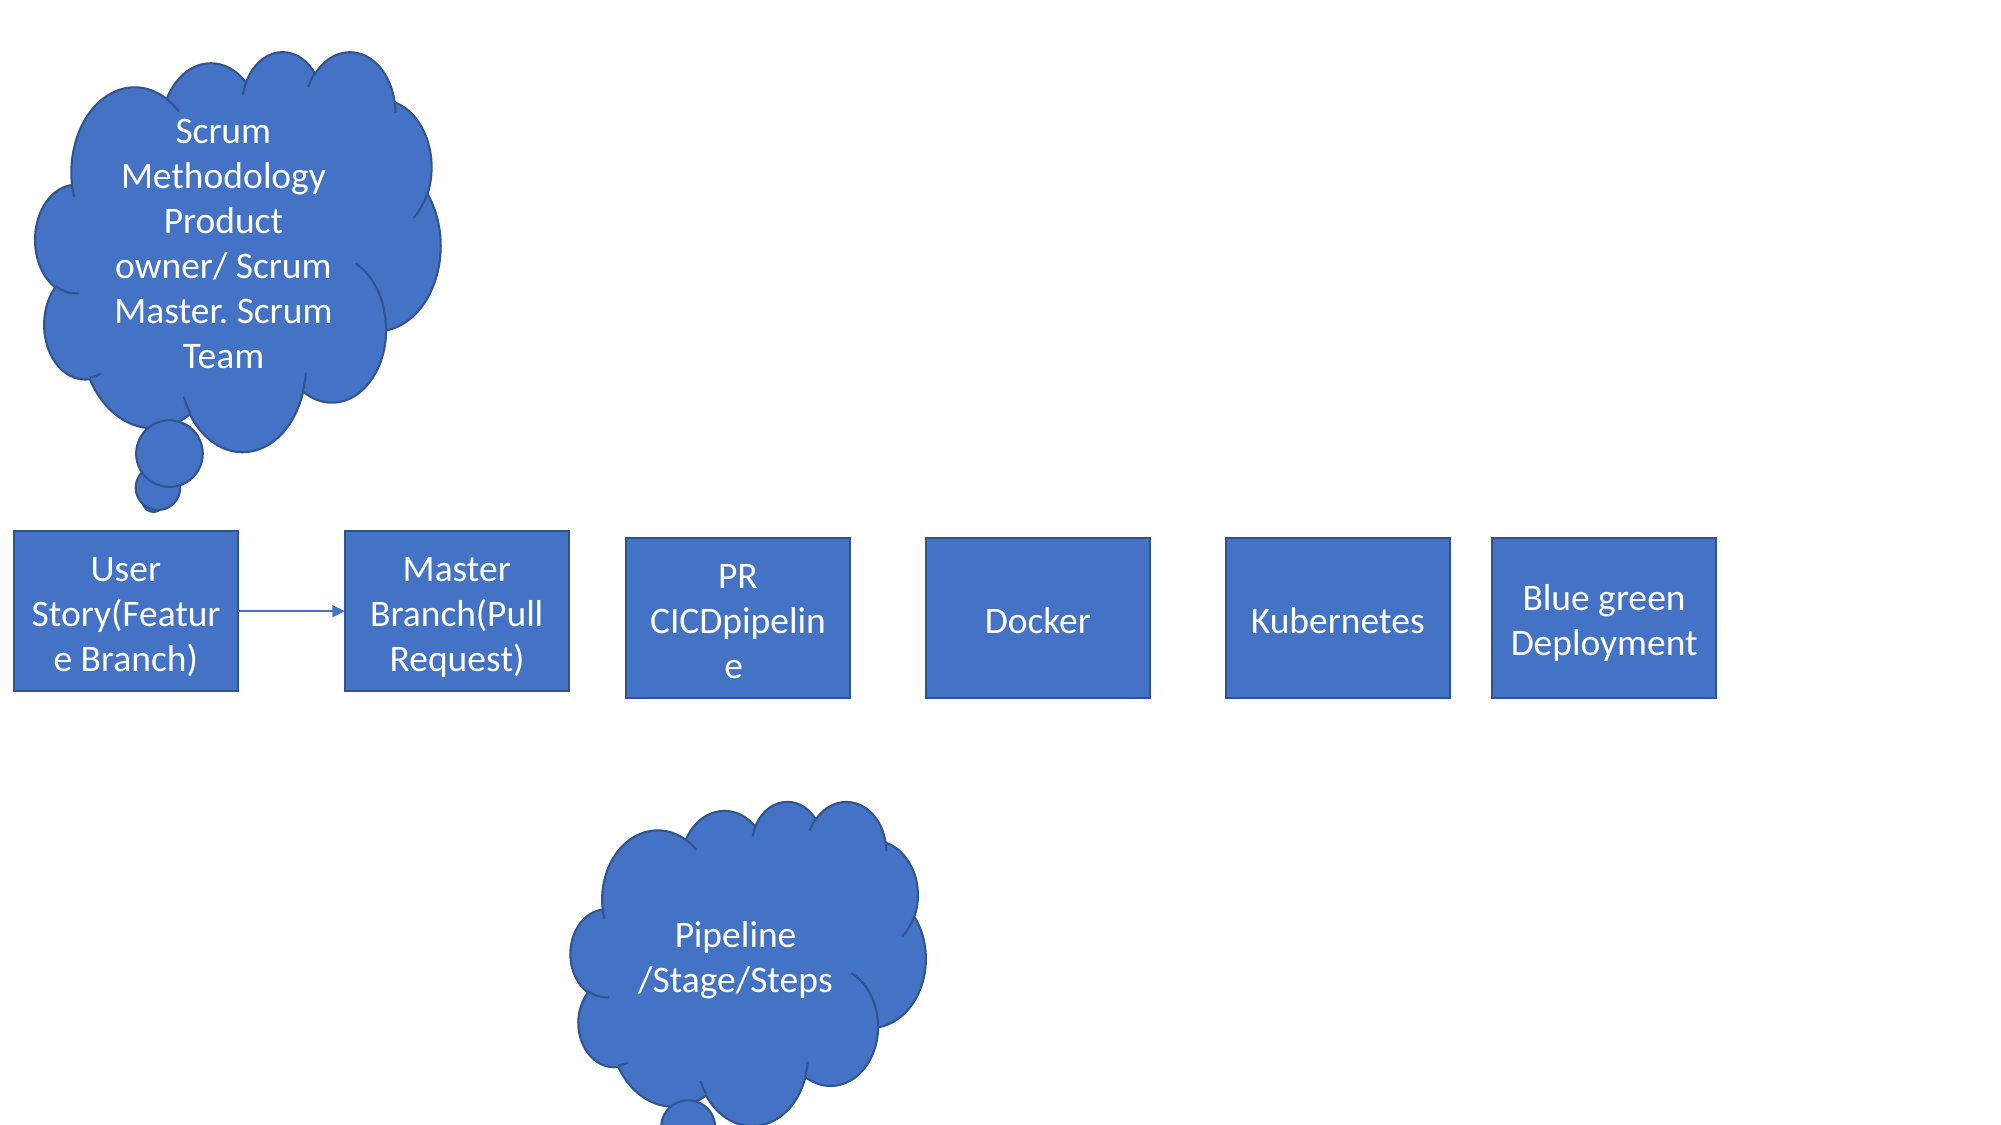

Scrum Methodology Product owner/ Scrum Master. Scrum Team
User Story(Feature Branch)
Master Branch(Pull Request)
Docker
Kubernetes
Blue green Deployment
PR CICDpipeline
Pipeline /Stage/Steps